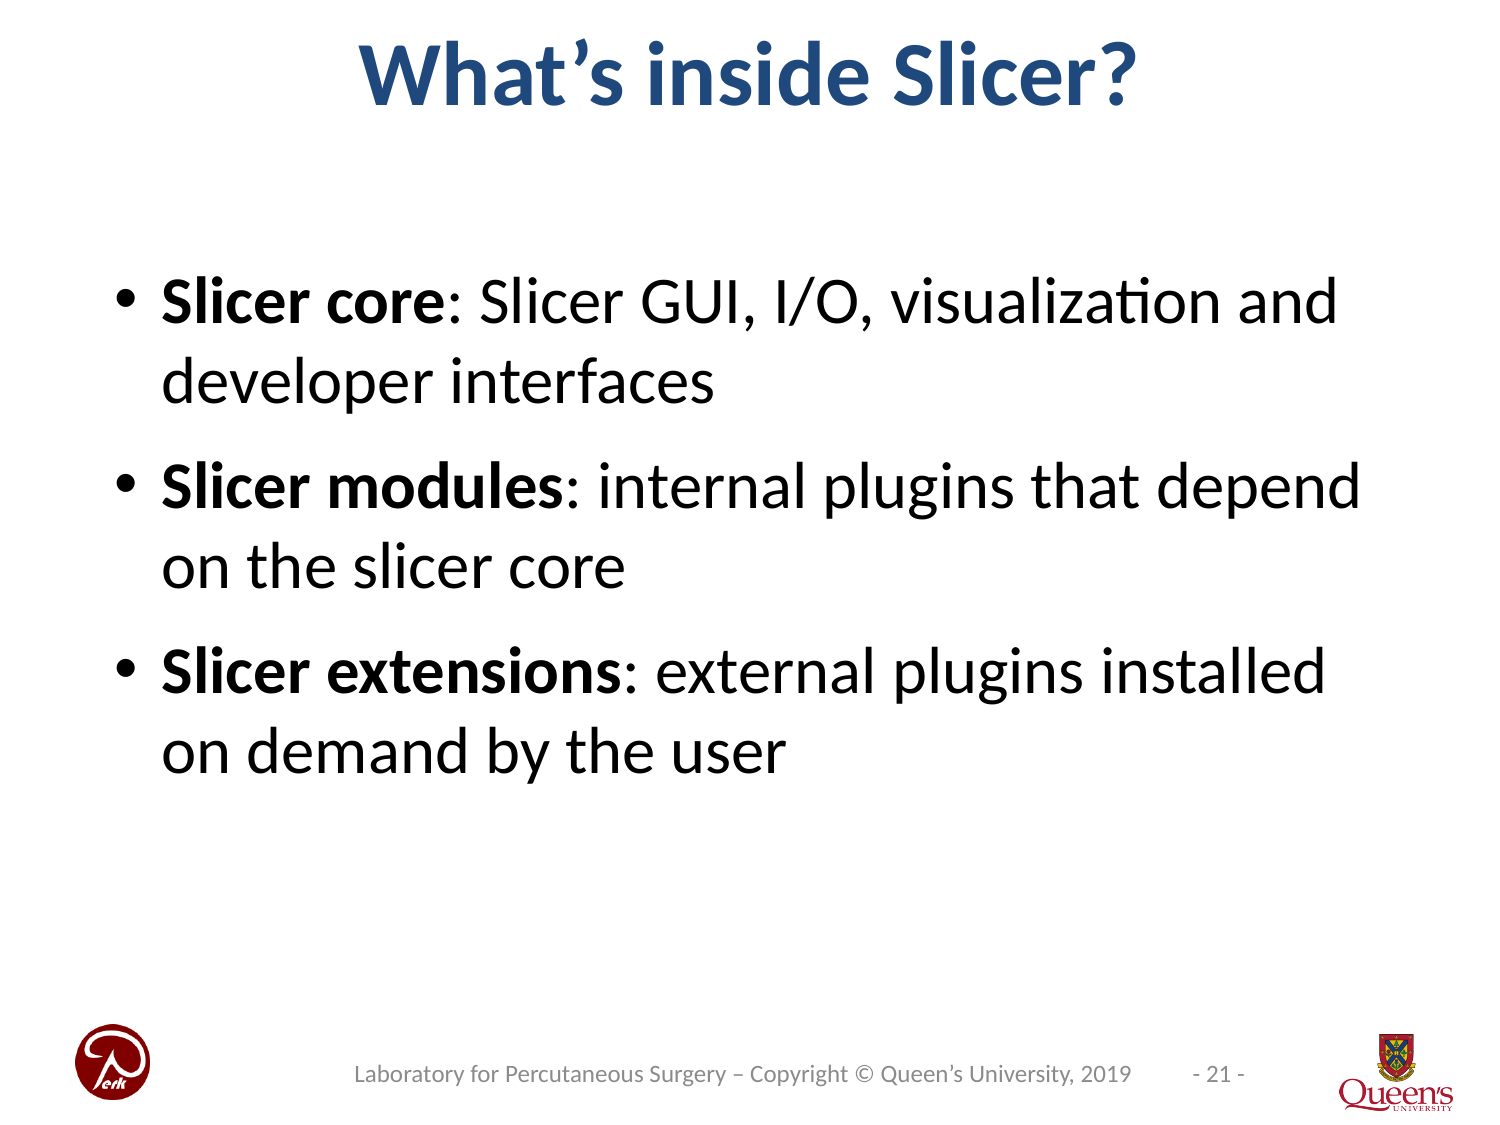

What’s inside Slicer?
Slicer core: Slicer GUI, I/O, visualization and developer interfaces
Slicer modules: internal plugins that depend on the slicer core
Slicer extensions: external plugins installed on demand by the user
Laboratory for Percutaneous Surgery – Copyright © Queen’s University, 2019
- 21 -